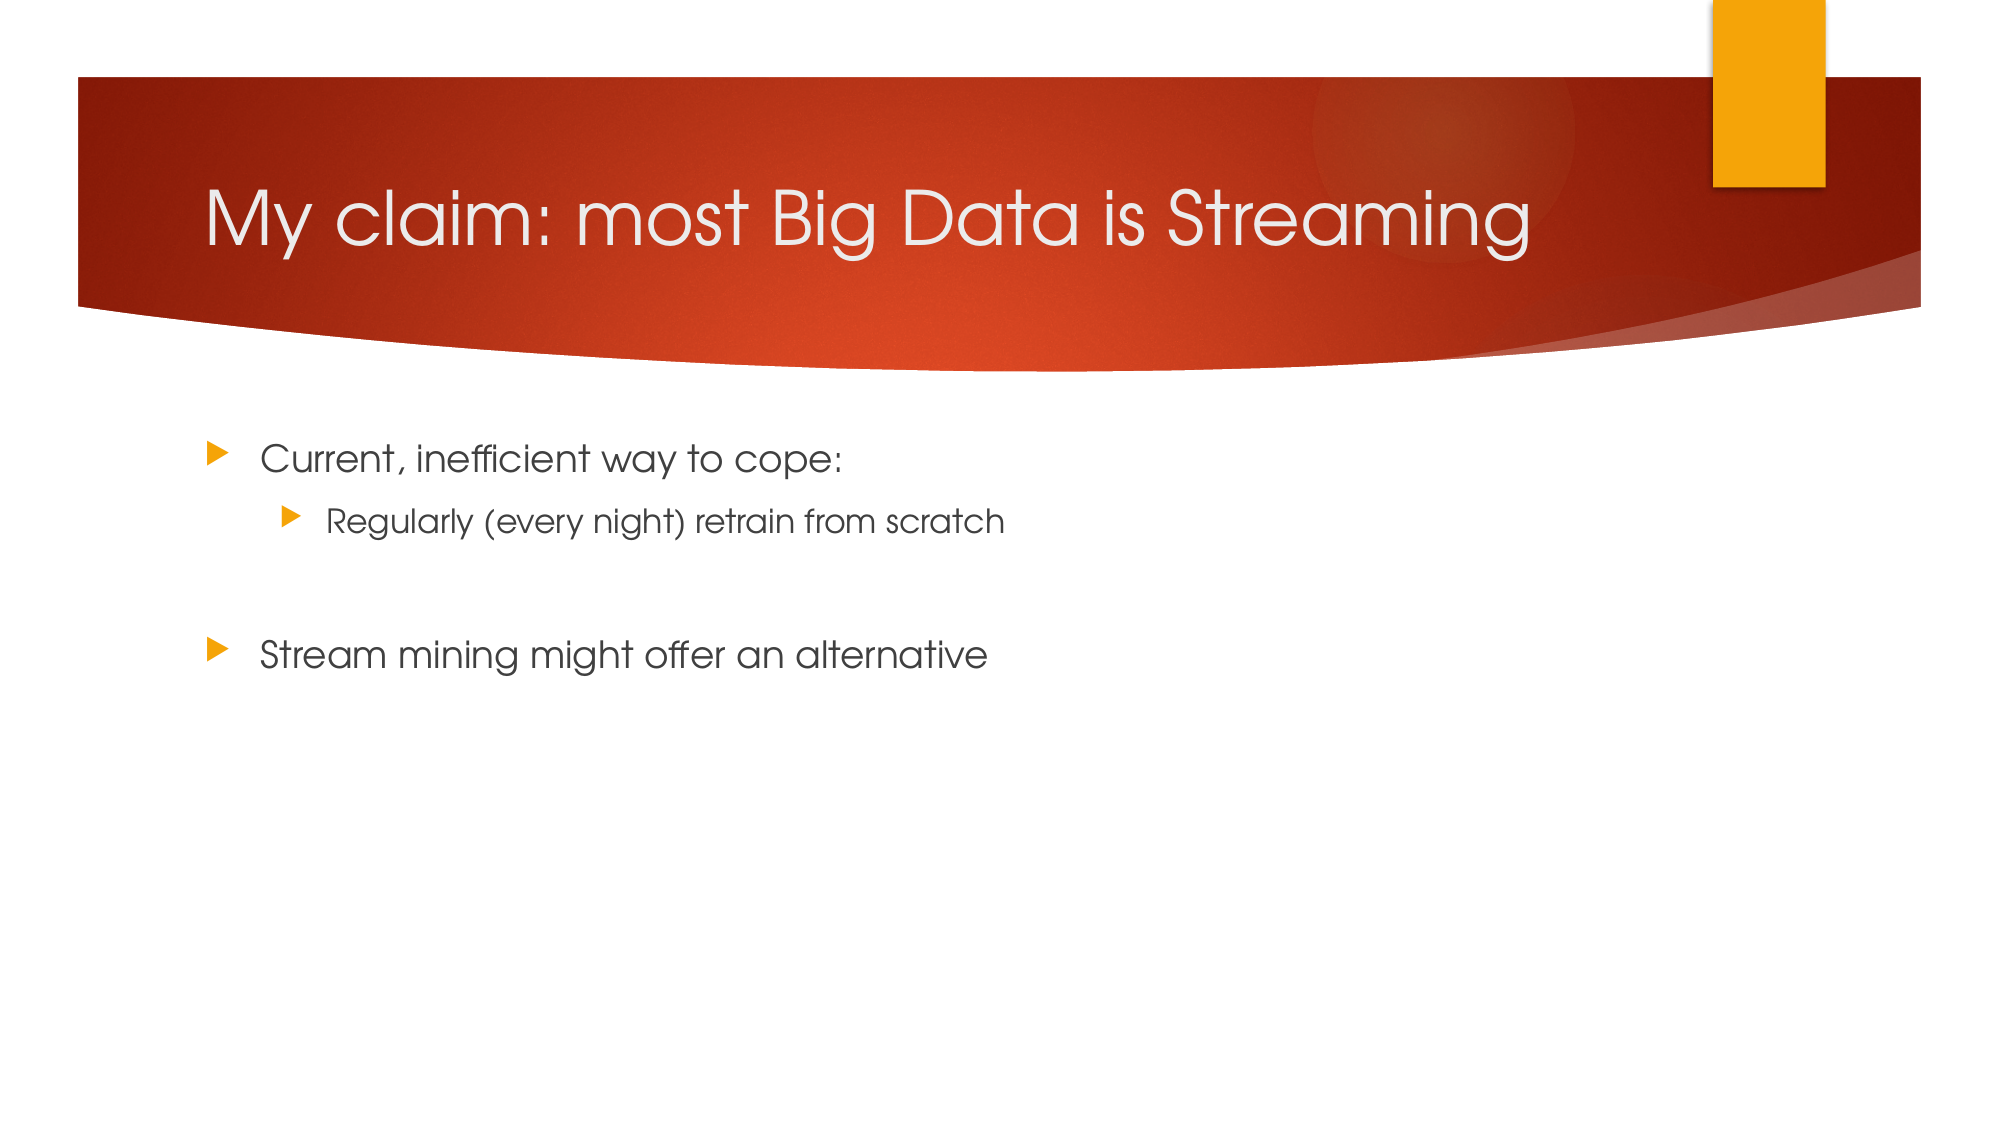

# My claim: most Big Data is Streaming
Current, inefficient way to cope:
Regularly (every night) retrain from scratch

Stream mining might offer an alternative